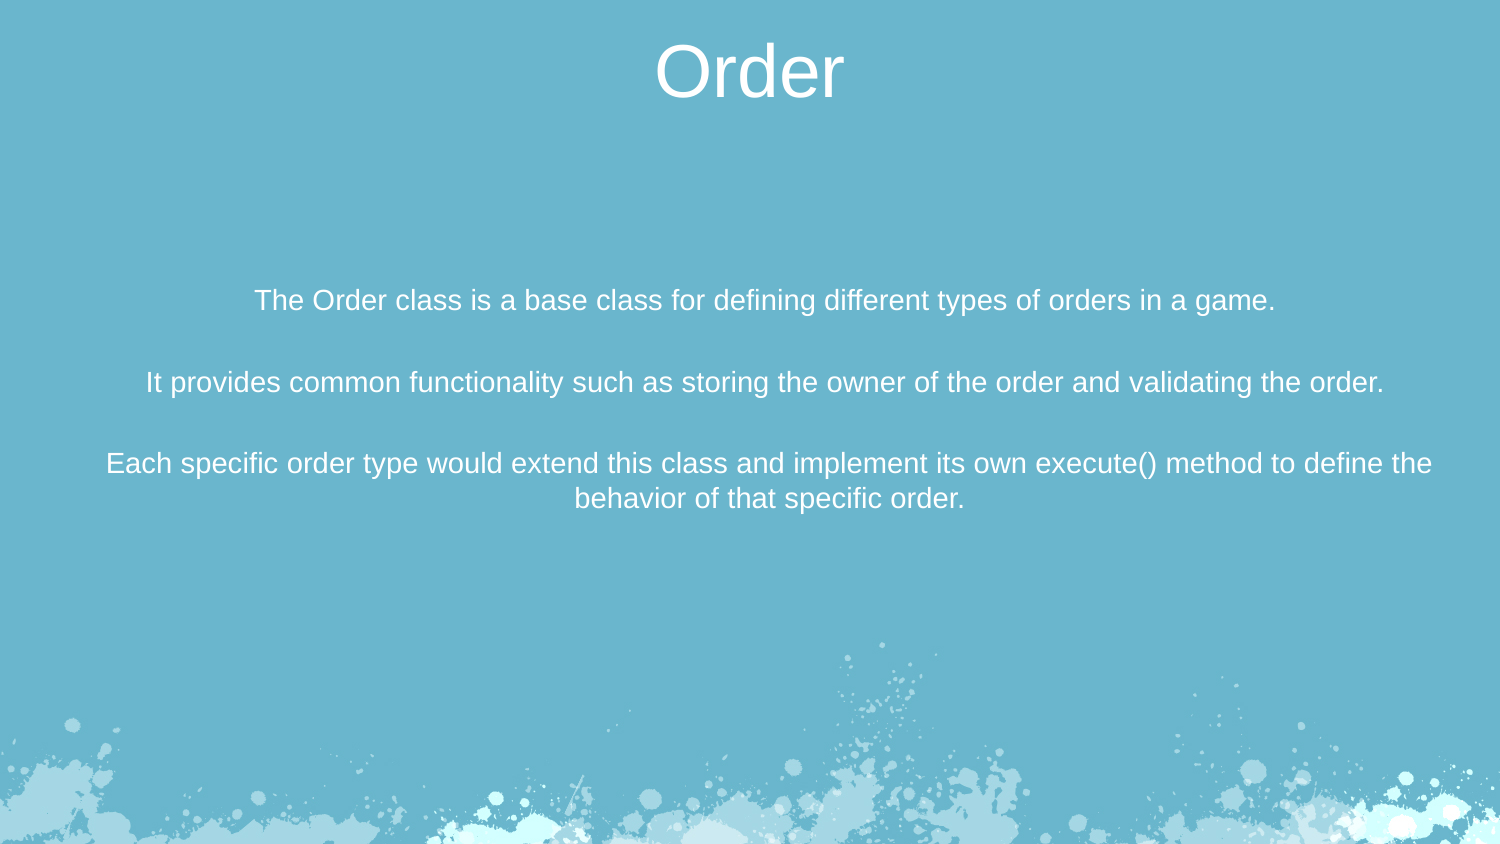

Order
The Order class is a base class for defining different types of orders in a game.

It provides common functionality such as storing the owner of the order and validating the order.

Each specific order type would extend this class and implement its own execute() method to define the behavior of that specific order.